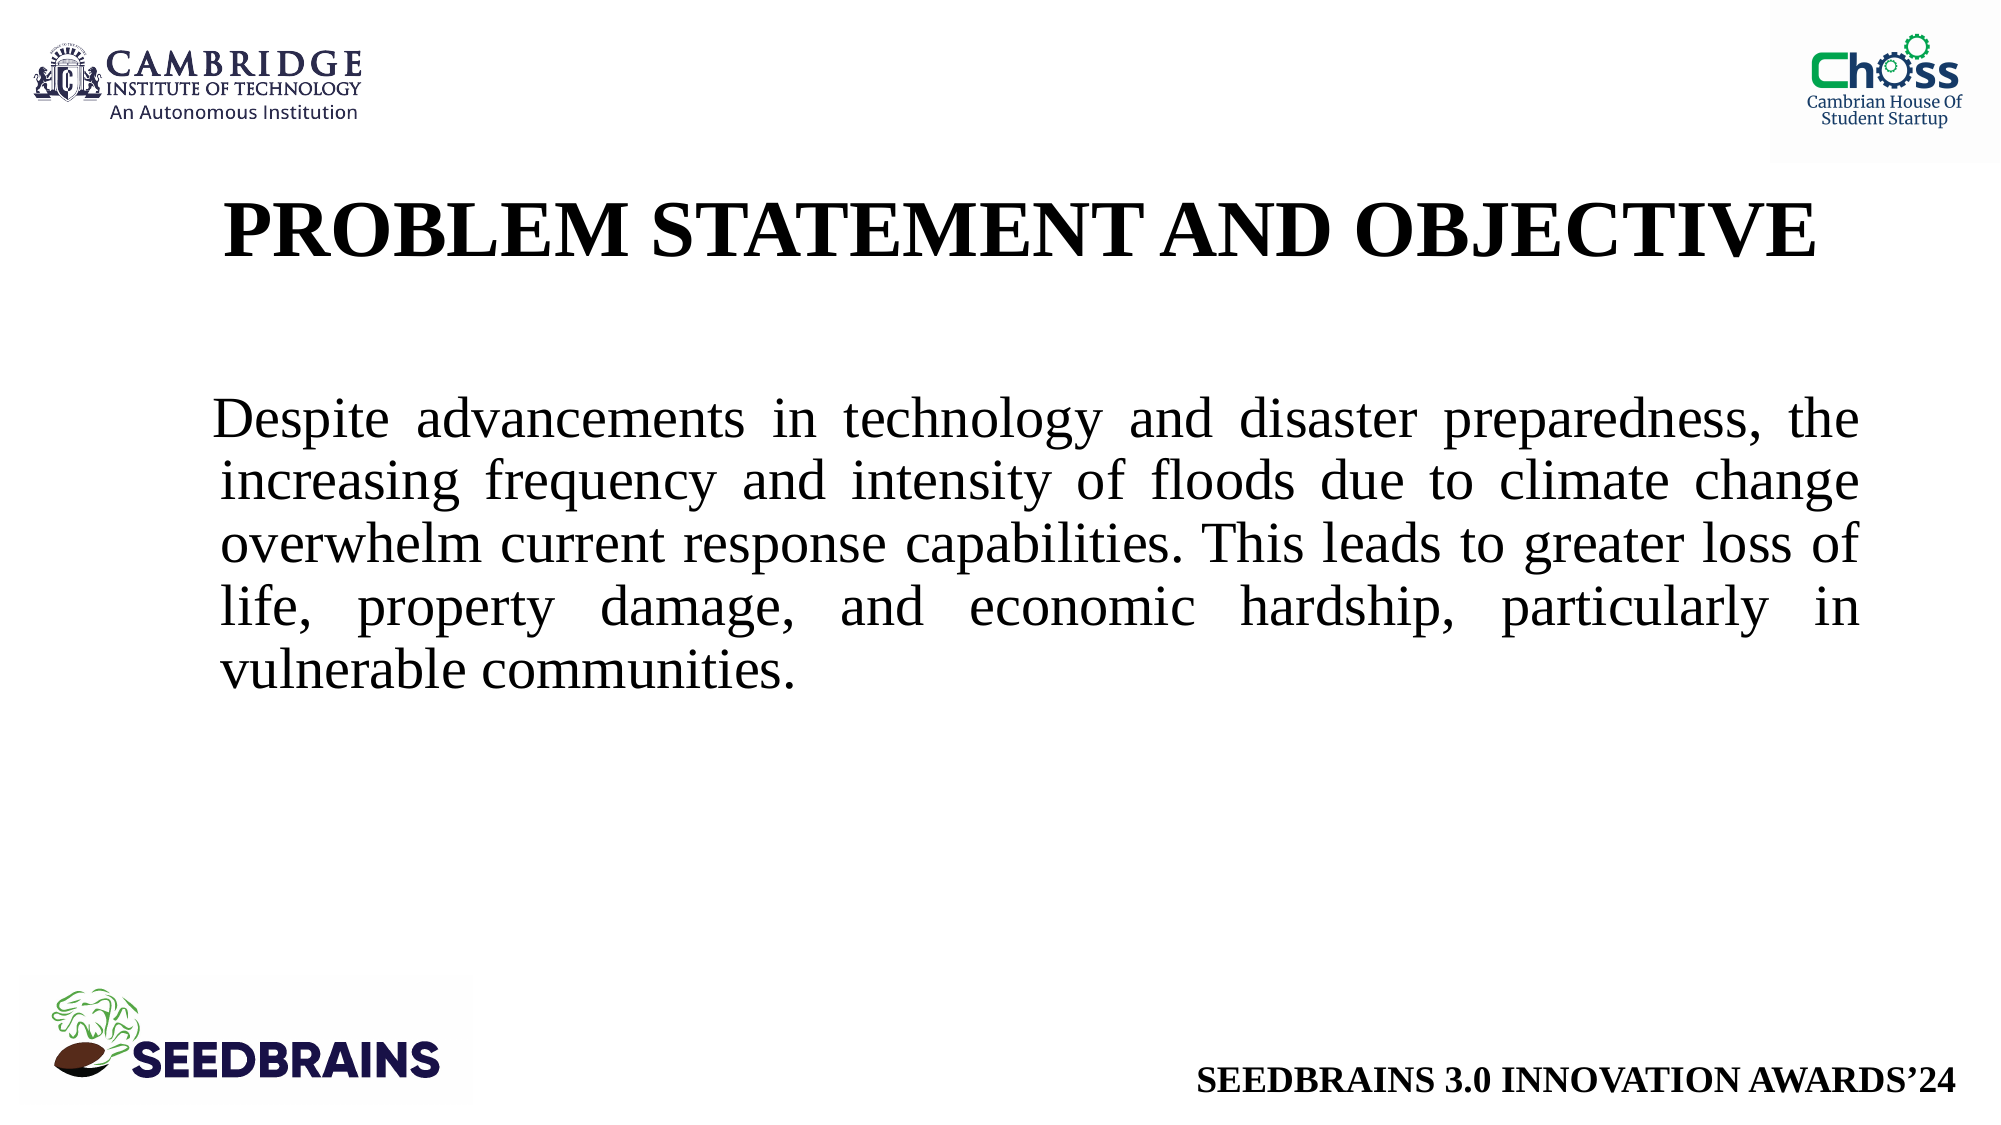

# PROBLEM STATEMENT AND OBJECTIVE

Despite advancements in technology and disaster preparedness, the increasing frequency and intensity of floods due to climate change overwhelm current response capabilities. This leads to greater loss of life, property damage, and economic hardship, particularly in vulnerable communities.